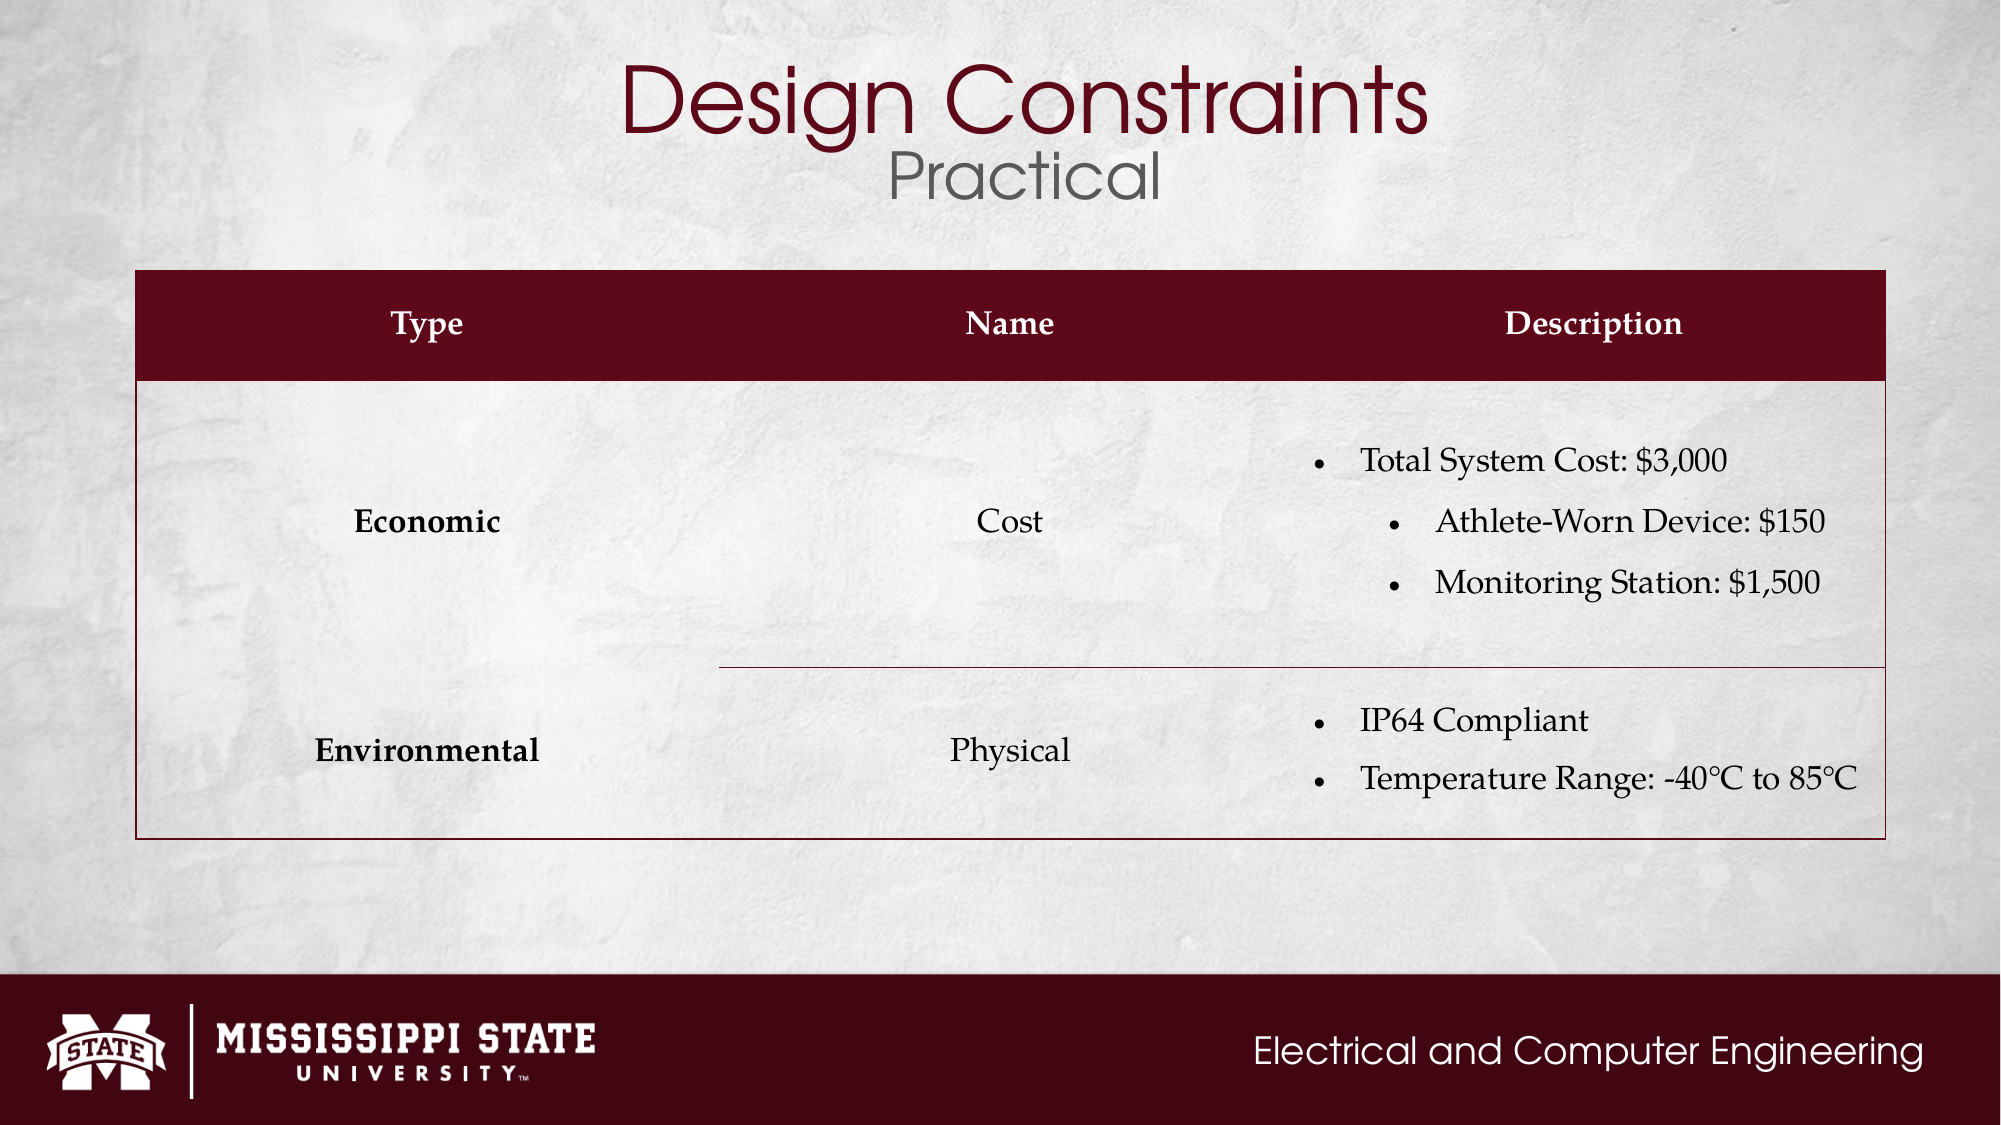

# Design Constraints Practical
| Type | Name | Description |
| --- | --- | --- |
| Economic | Cost | Total System Cost: $3,000 Athlete-Worn Device: $150 Monitoring Station: $1,500 |
| Environmental | Physical | IP64 Compliant Temperature Range: -40℃ to 85℃ |